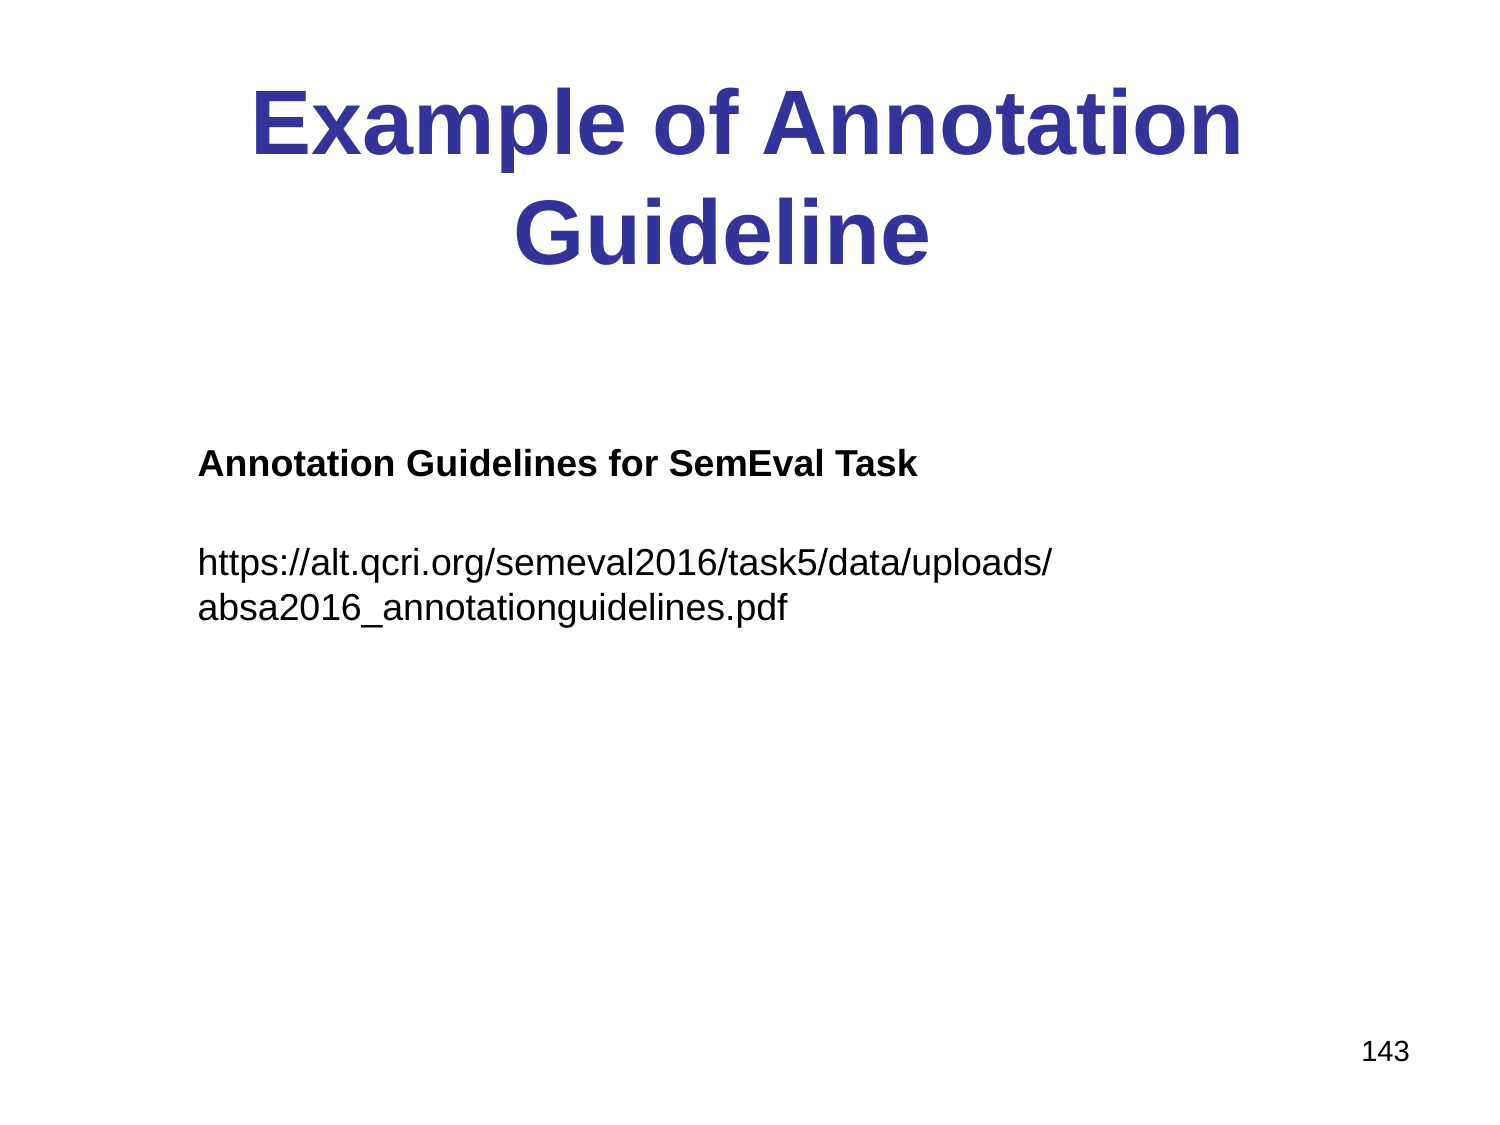

# Example of Annotation Guideline

Annotation Guidelines for SemEval Task
https://alt.qcri.org/semeval2016/task5/data/uploads/absa2016_annotationguidelines.pdf
143